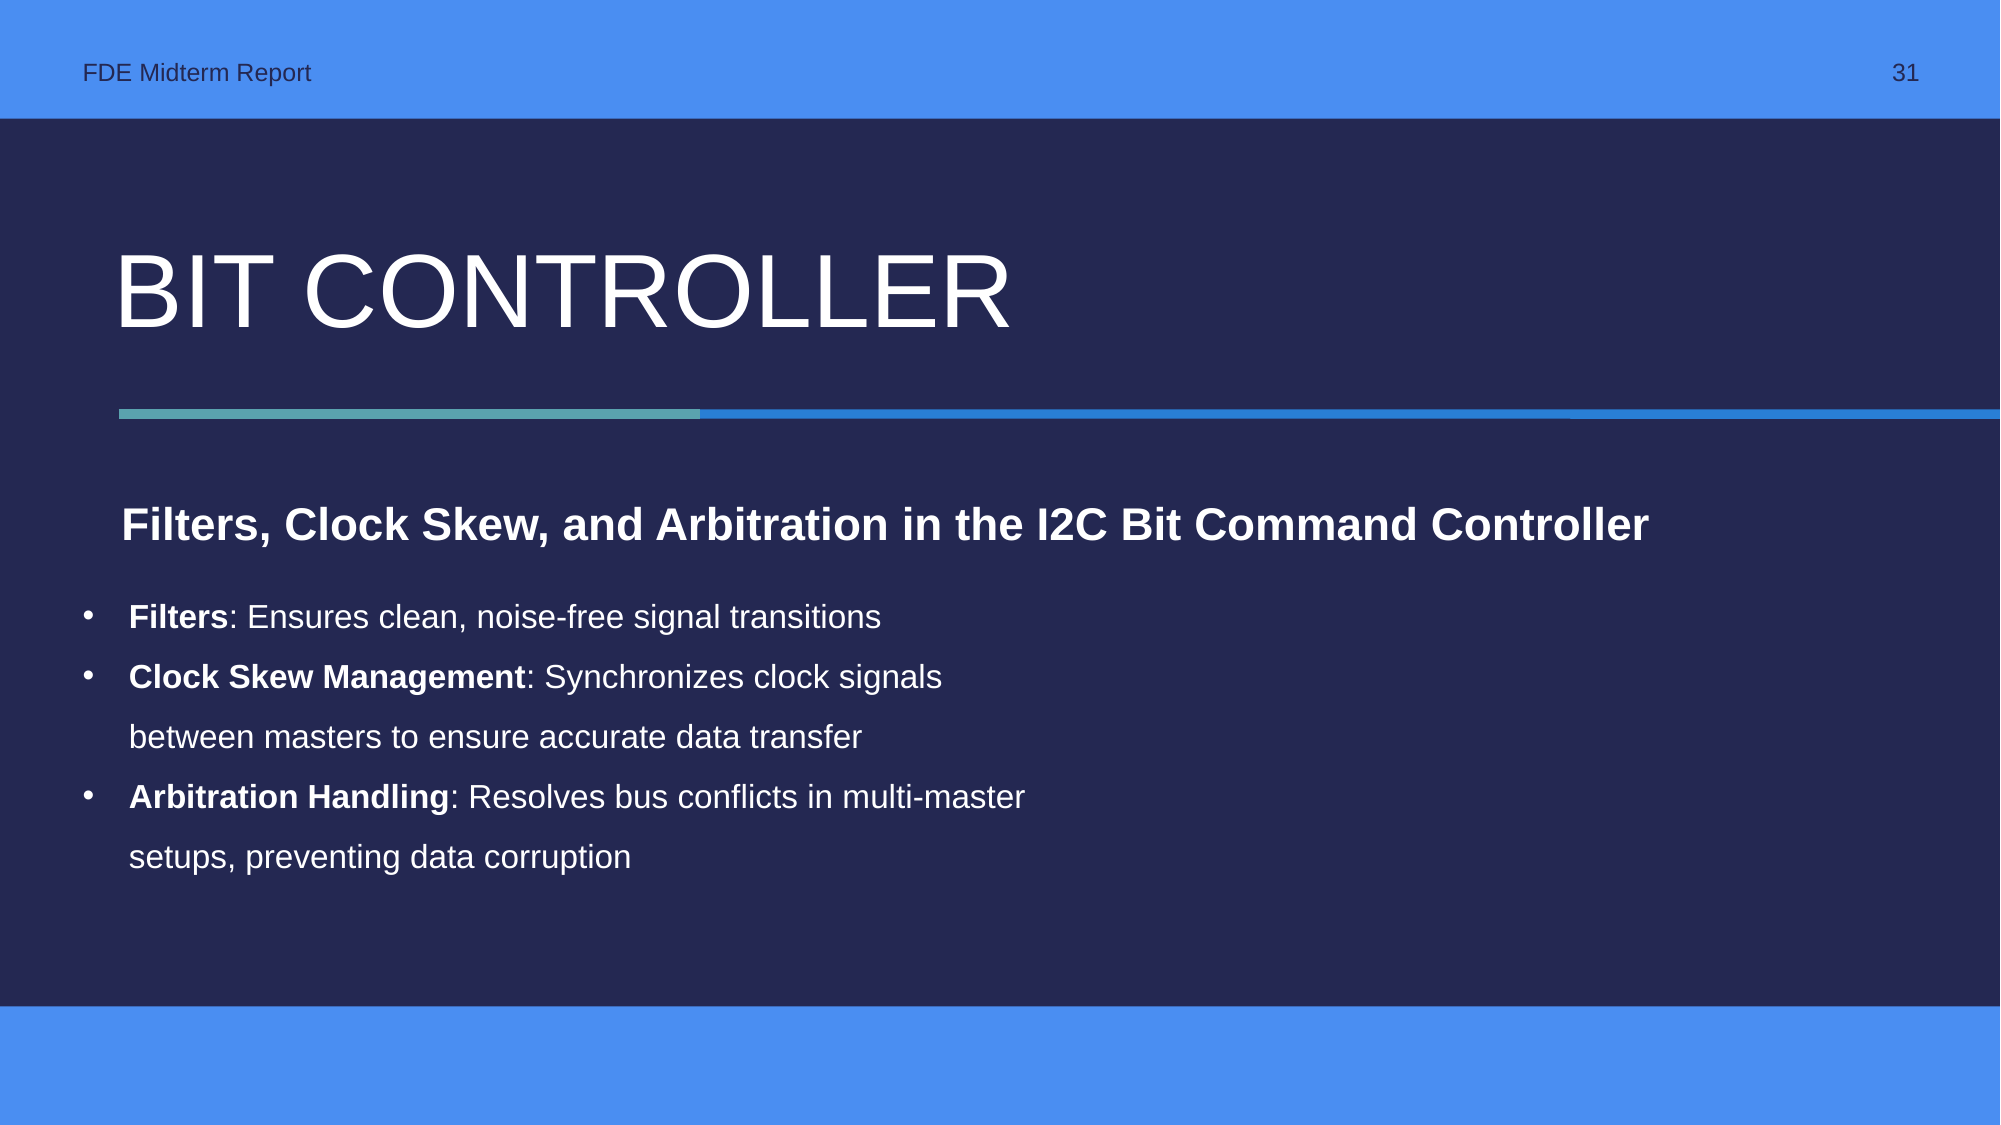

FDE Midterm Report
31
# Bit Controller
Filters, Clock Skew, and Arbitration in the I2C Bit Command Controller
Filters: Ensures clean, noise-free signal transitions
Clock Skew Management: Synchronizes clock signals between masters to ensure accurate data transfer
Arbitration Handling: Resolves bus conflicts in multi-master setups, preventing data corruption